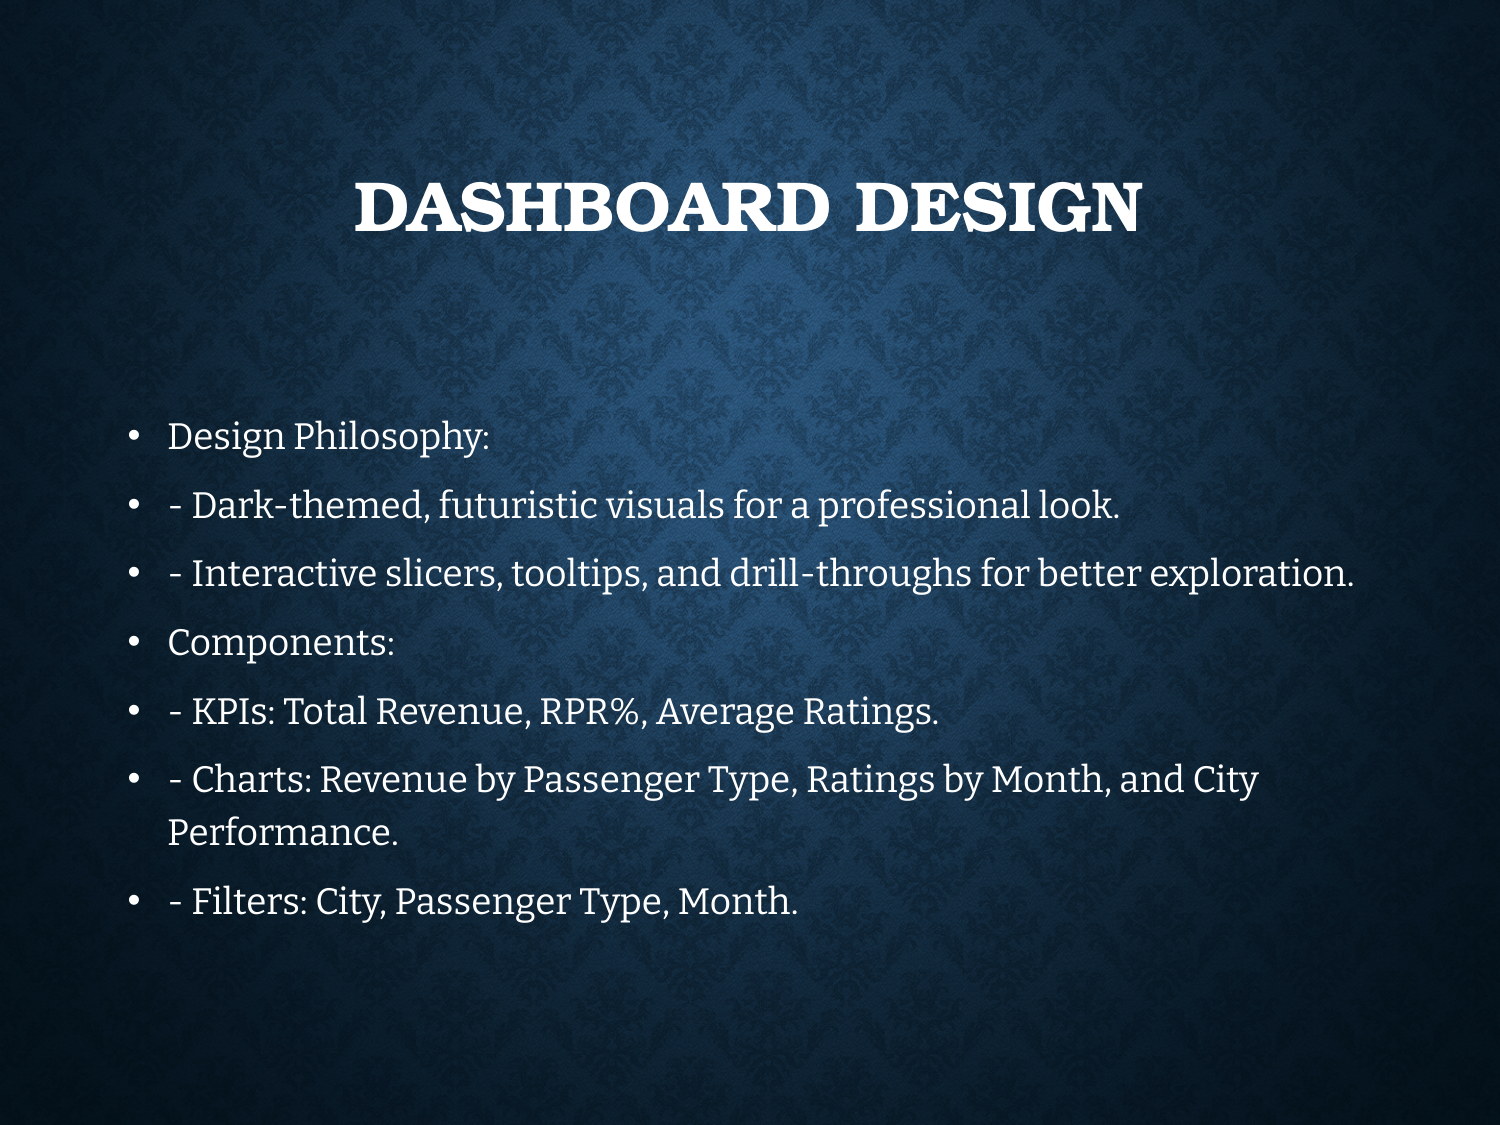

# Dashboard Design

Design Philosophy:
- Dark-themed, futuristic visuals for a professional look.
- Interactive slicers, tooltips, and drill-throughs for better exploration.
Components:
- KPIs: Total Revenue, RPR%, Average Ratings.
- Charts: Revenue by Passenger Type, Ratings by Month, and City Performance.
- Filters: City, Passenger Type, Month.